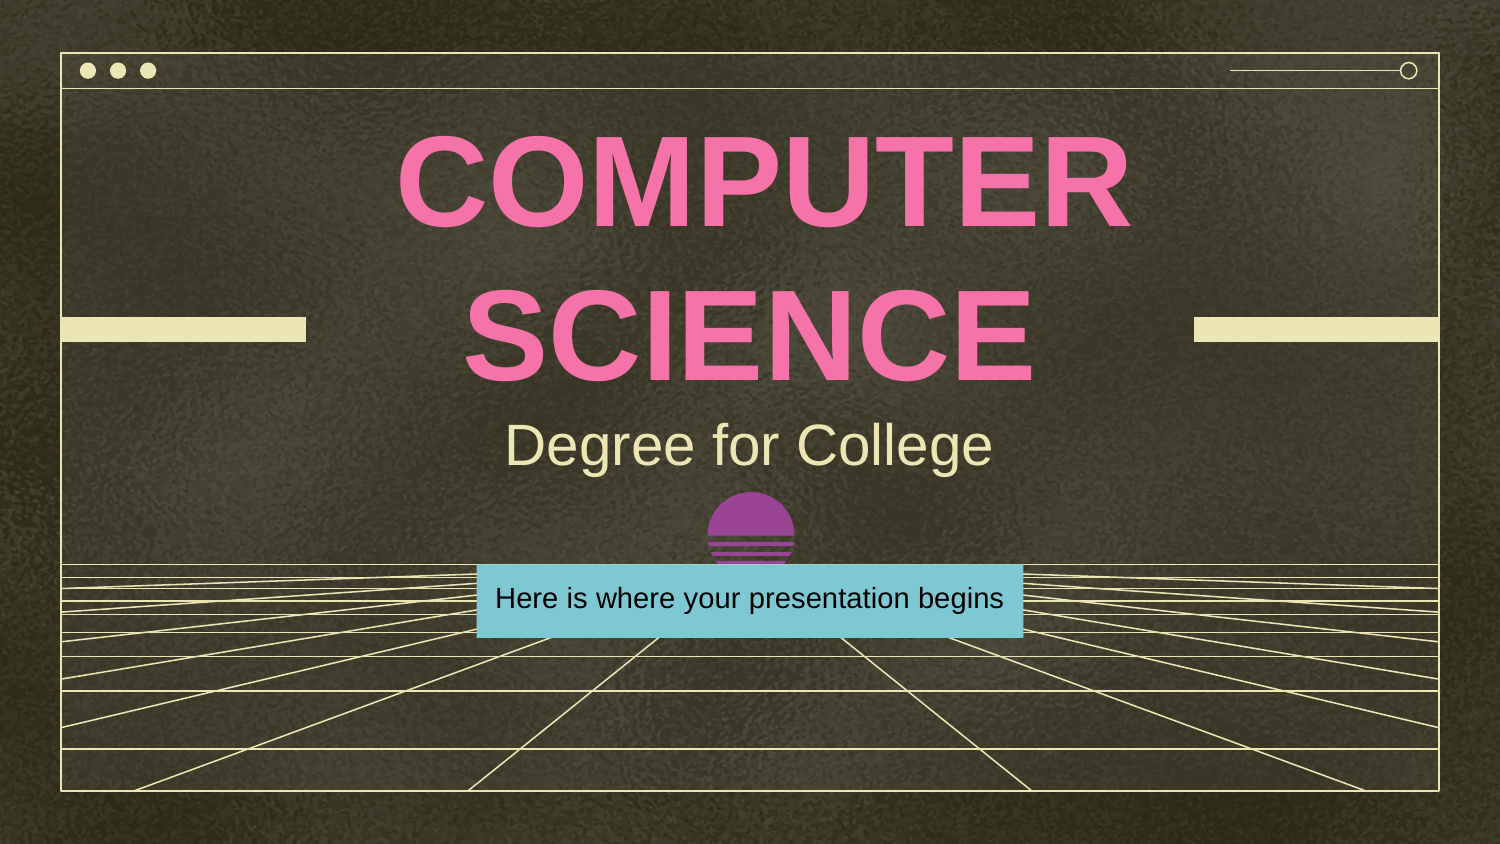

# COMPUTER SCIENCE Degree for College
Here is where your presentation begins